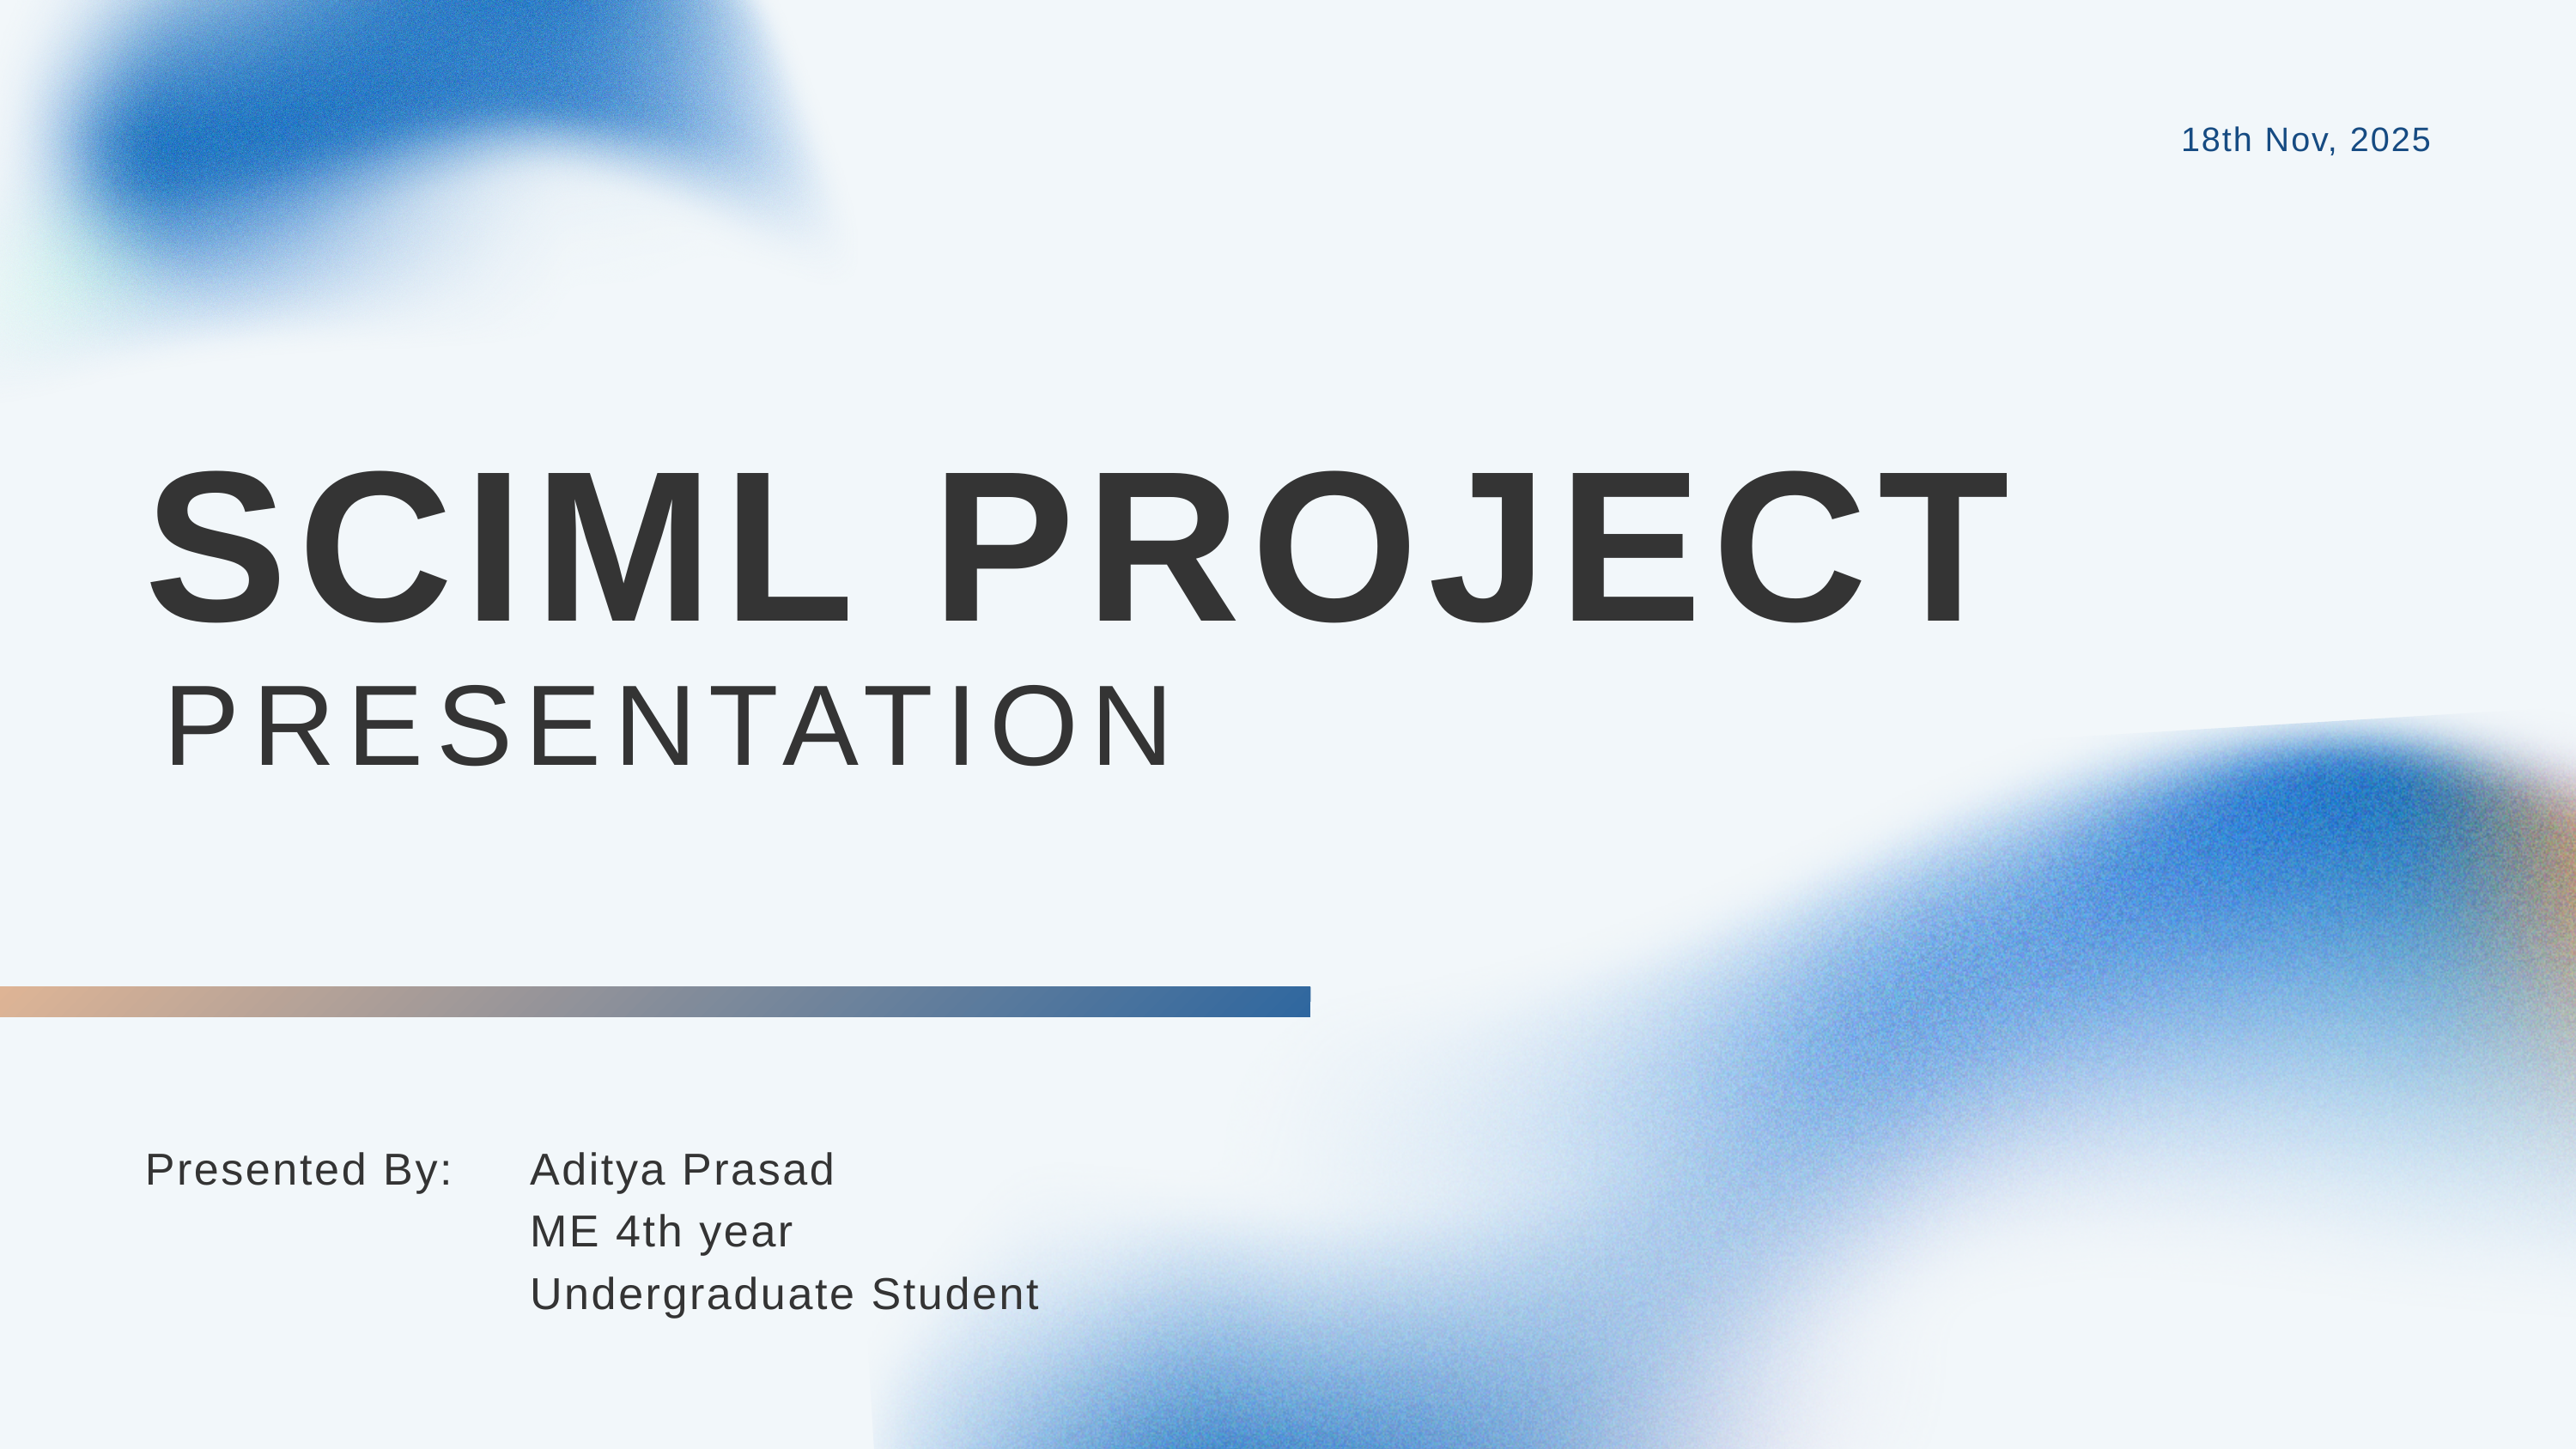

18th Nov, 2025
SCIML PROJECT
PRESENTATION

Presented By:
Aditya Prasad
ME 4th year Undergraduate Student